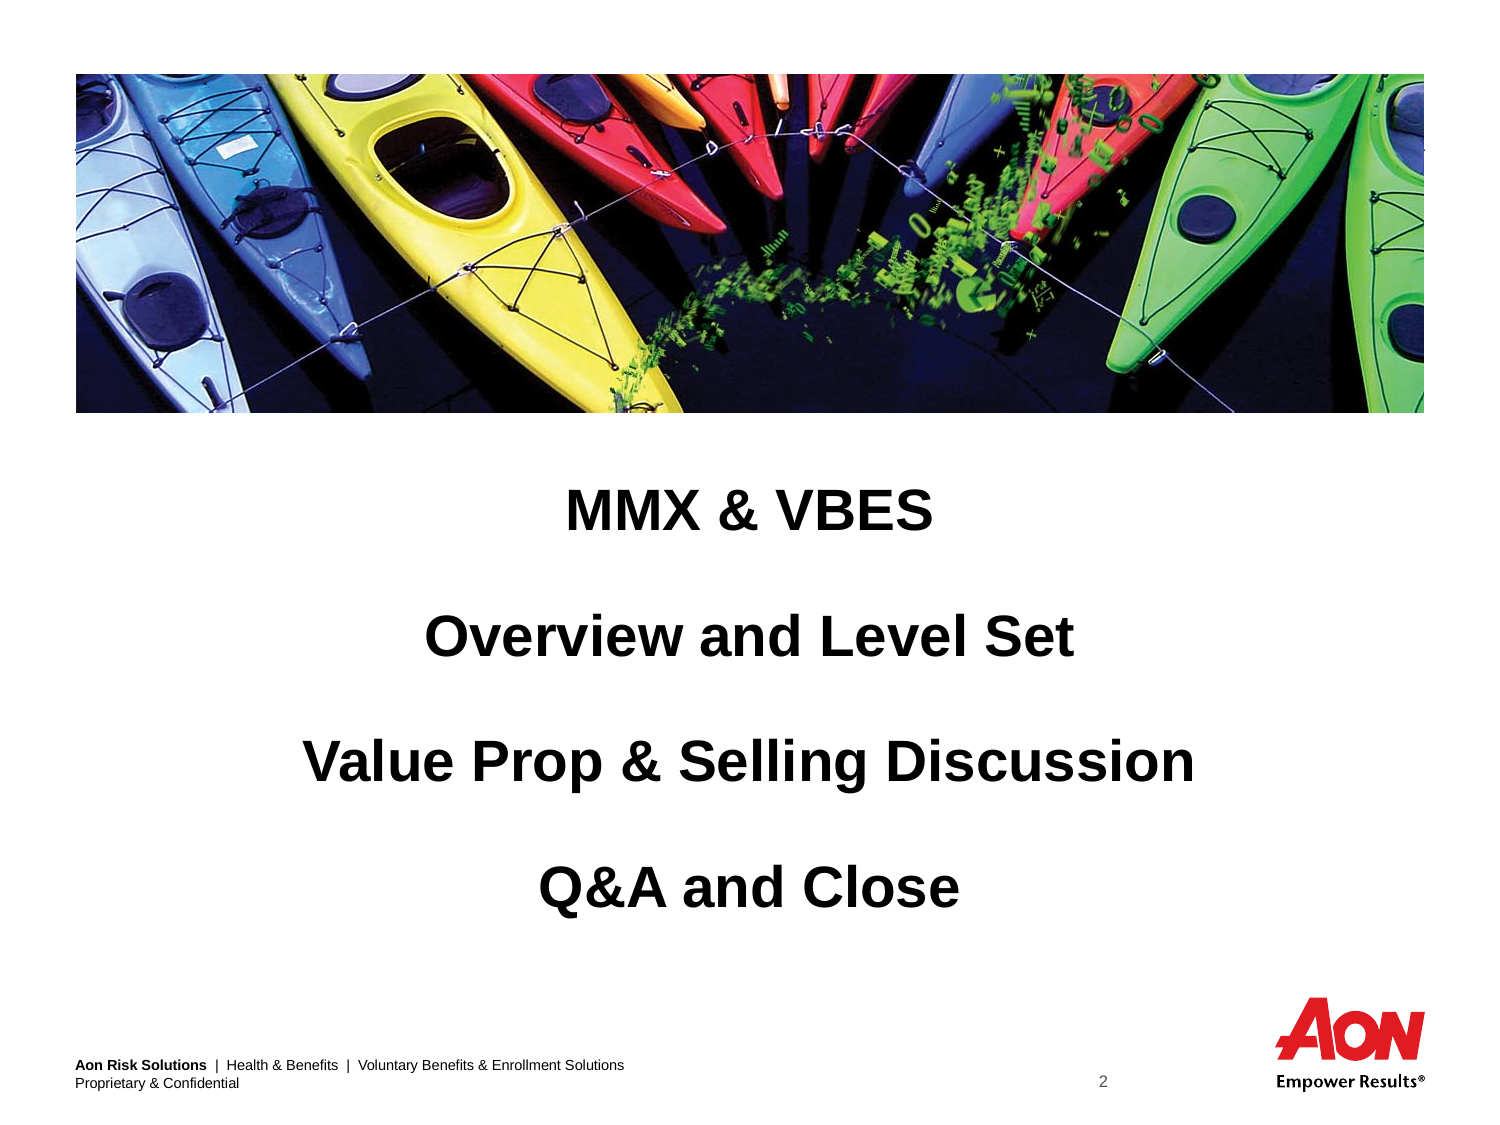

# MMX & VBES Overview and Level Set Value Prop & Selling Discussion Q&A and Close